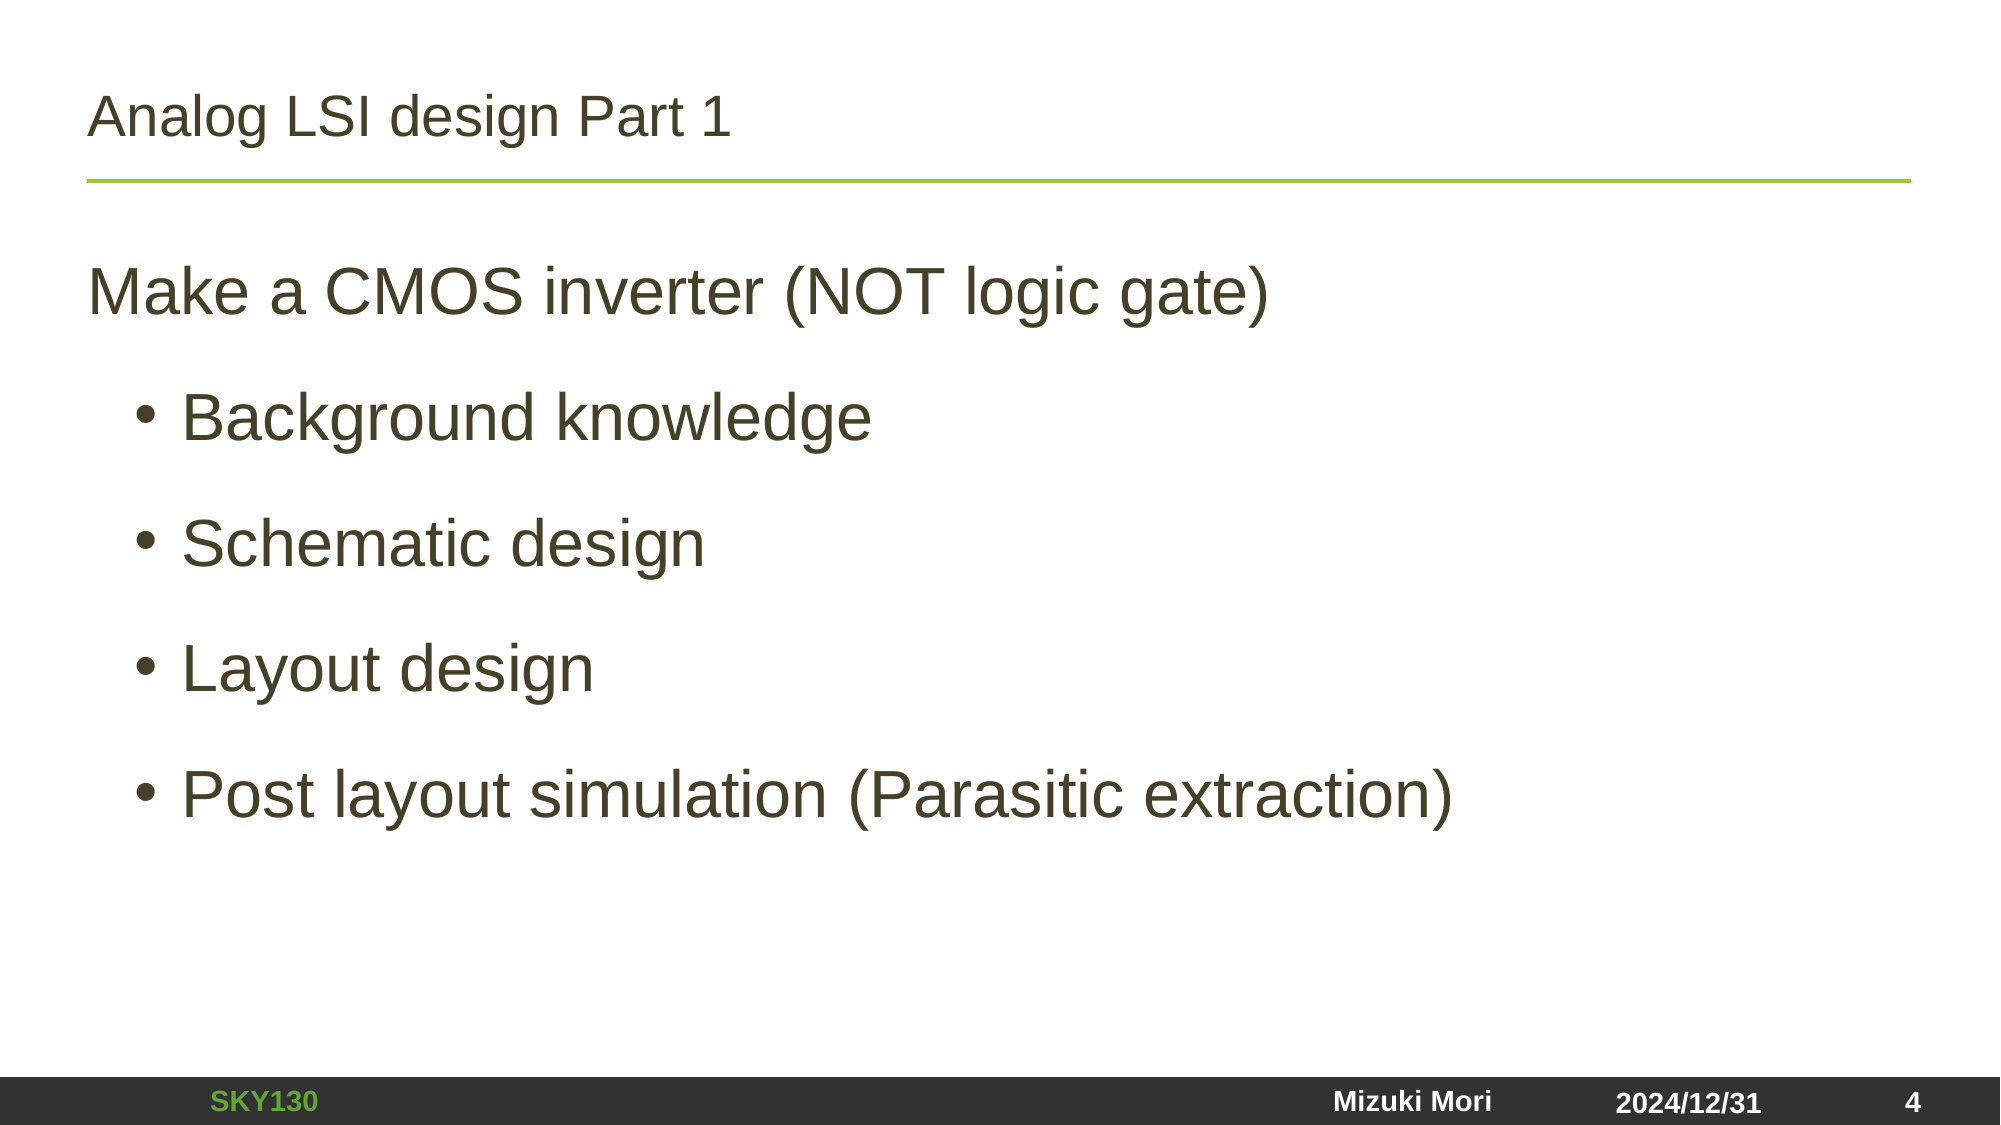

# Analog LSI design Part 1
Make a CMOS inverter (NOT logic gate)
Background knowledge
Schematic design
Layout design
Post layout simulation (Parasitic extraction)
4
2024/12/31